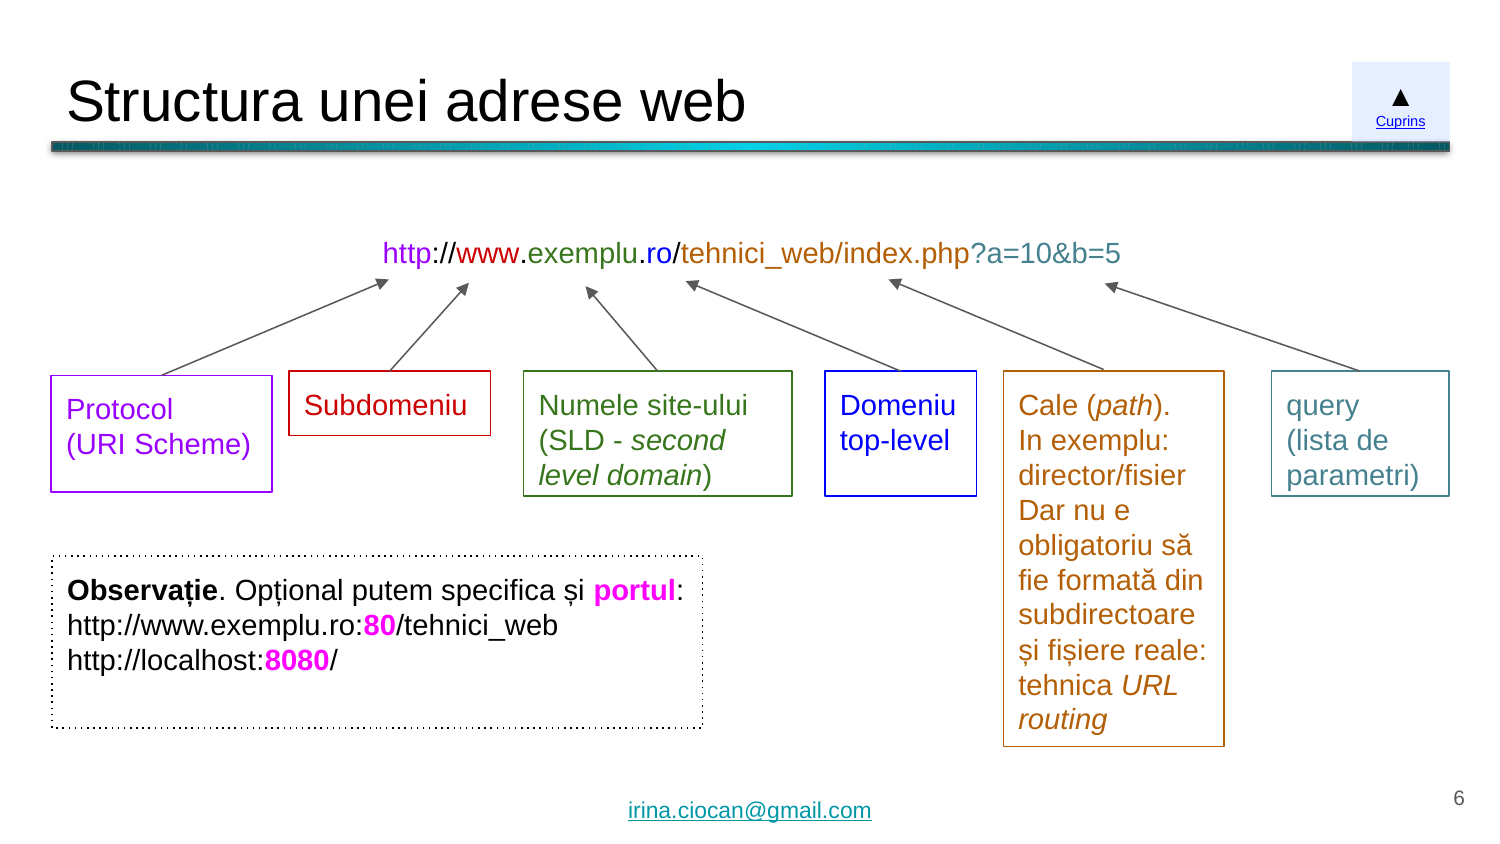

# Structura unei adrese web
▲
Cuprins

http://www.exemplu.ro/tehnici_web/index.php?a=10&b=5
Subdomeniu
Numele site-ului (SLD - second level domain)
Domeniu top-level
Cale (path).
In exemplu: director/fisier
Dar nu e obligatoriu să fie formată din subdirectoare și fișiere reale: tehnica URL routing
query
(lista de parametri)
Protocol
(URI Scheme)
Observație. Opțional putem specifica și portul:
http://www.exemplu.ro:80/tehnici_web
http://localhost:8080/
6
irina.ciocan@gmail.com